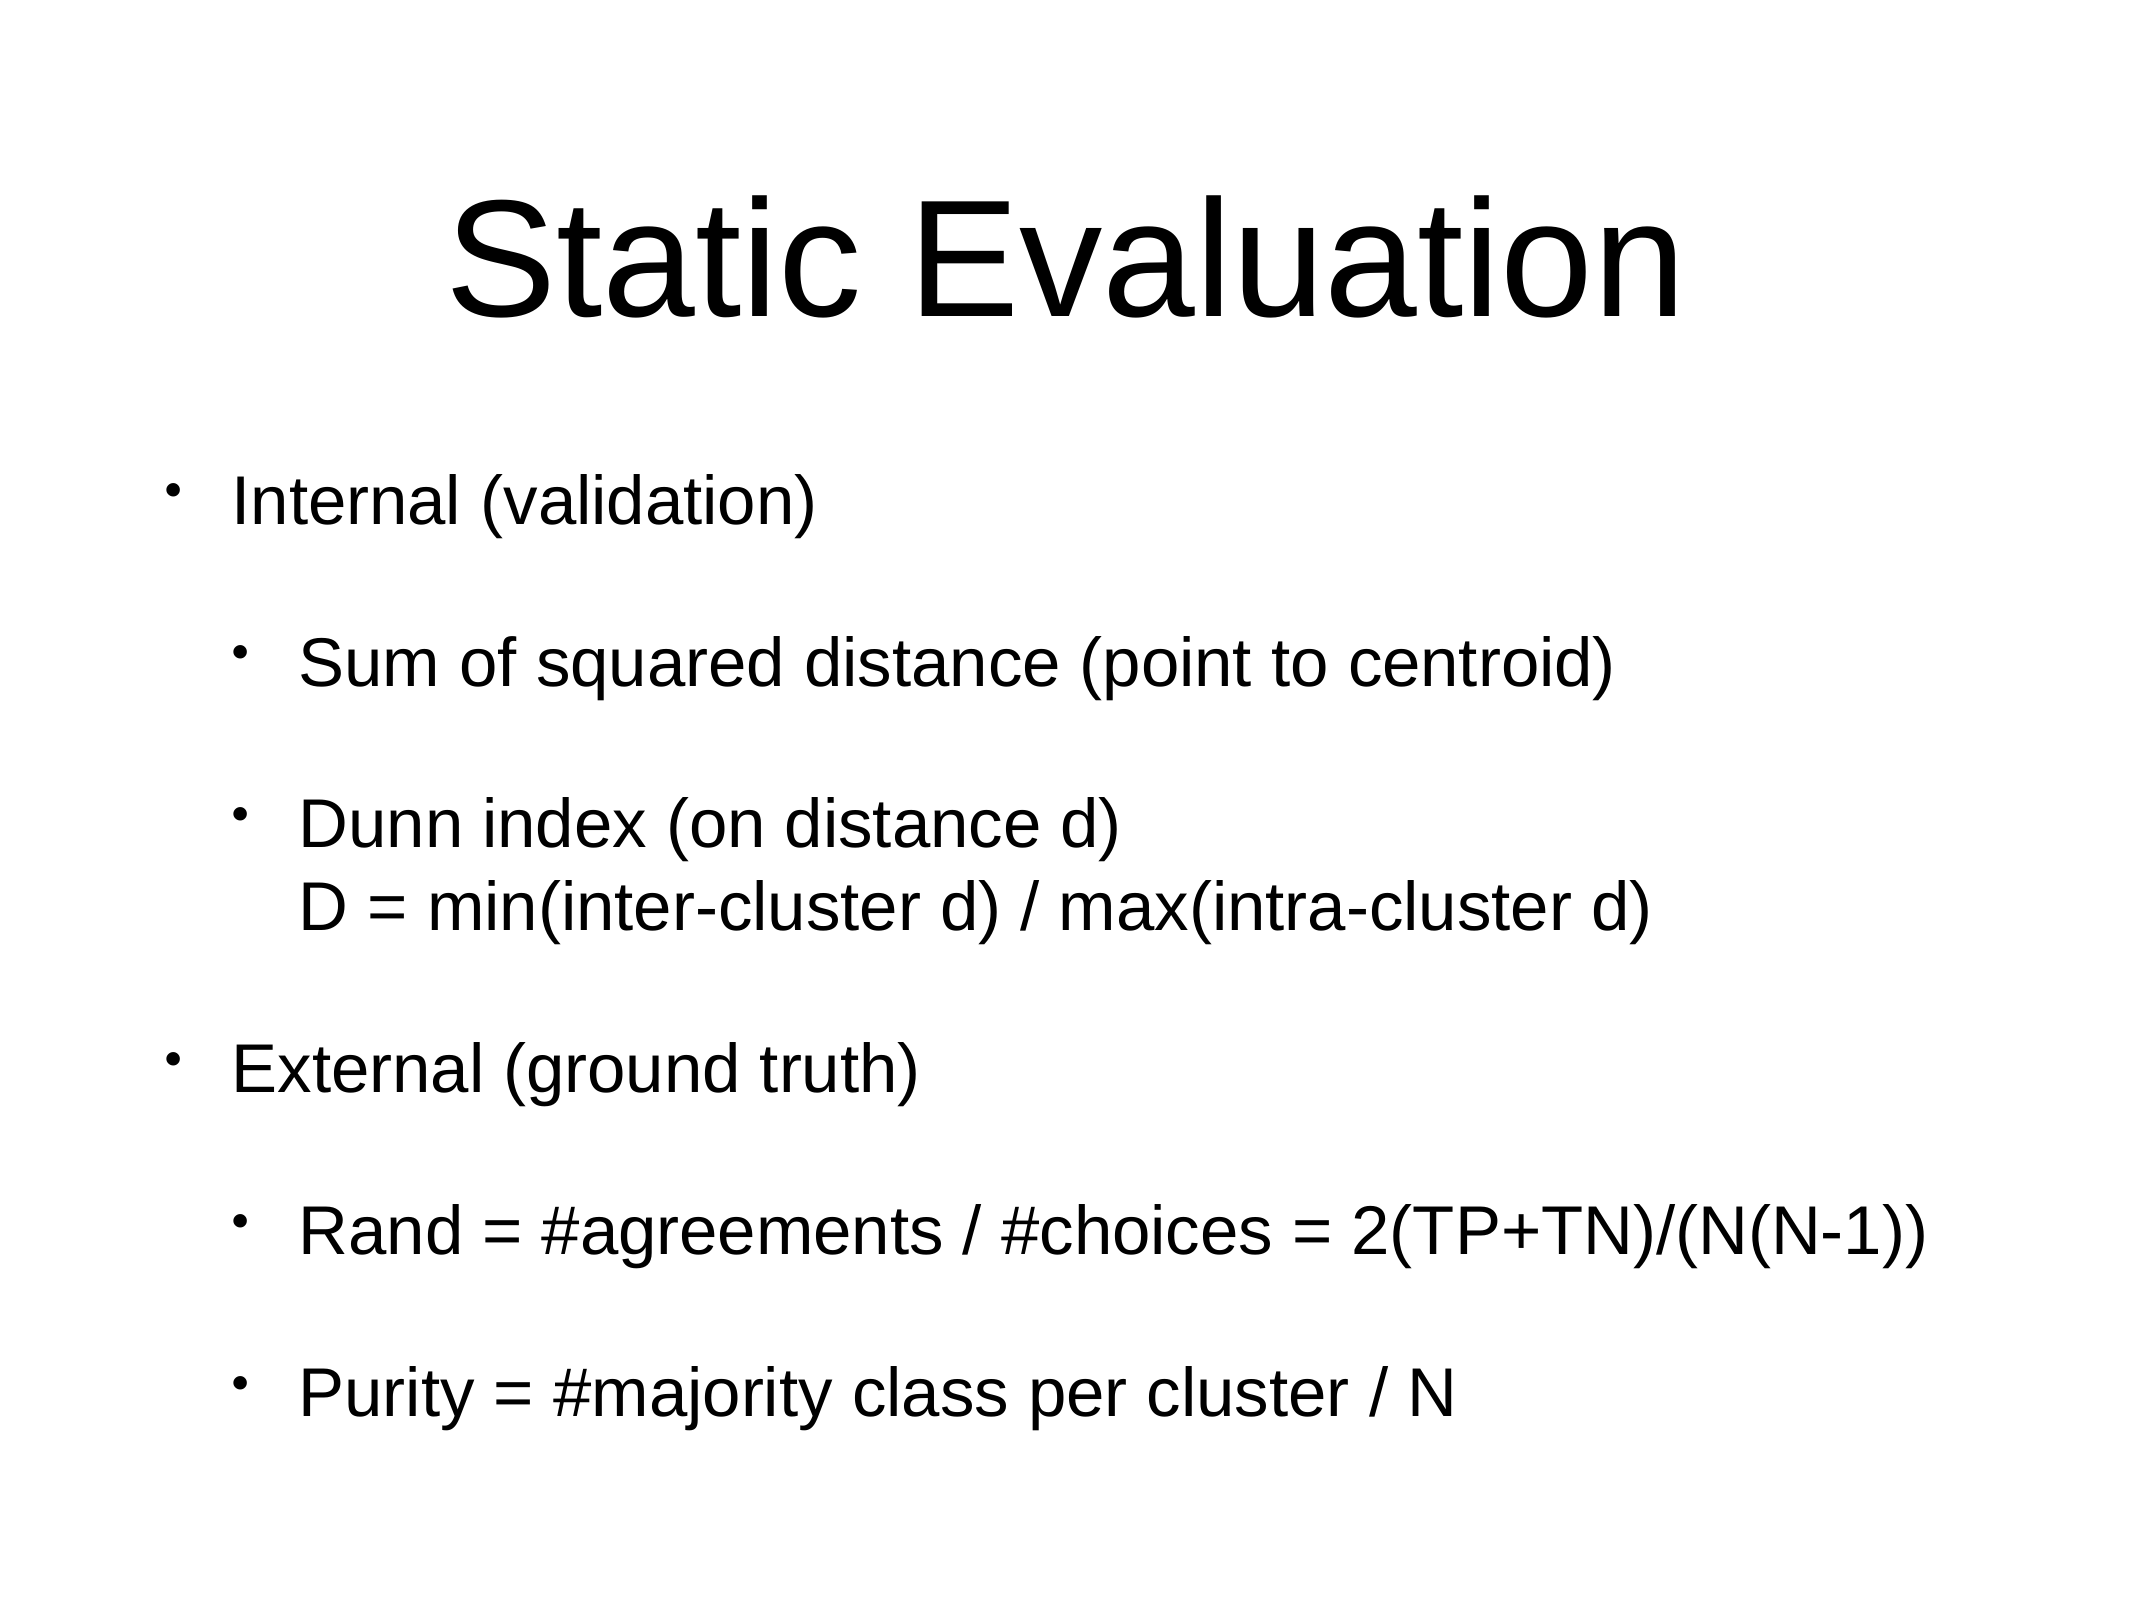

# Static Evaluation
Internal (validation)
Sum of squared distance (point to centroid)
Dunn index (on distance d)
D = min(inter-cluster d) / max(intra-cluster d)
External (ground truth)
Rand = #agreements / #choices = 2(TP+TN)/(N(N-1))
Purity = #majority class per cluster / N